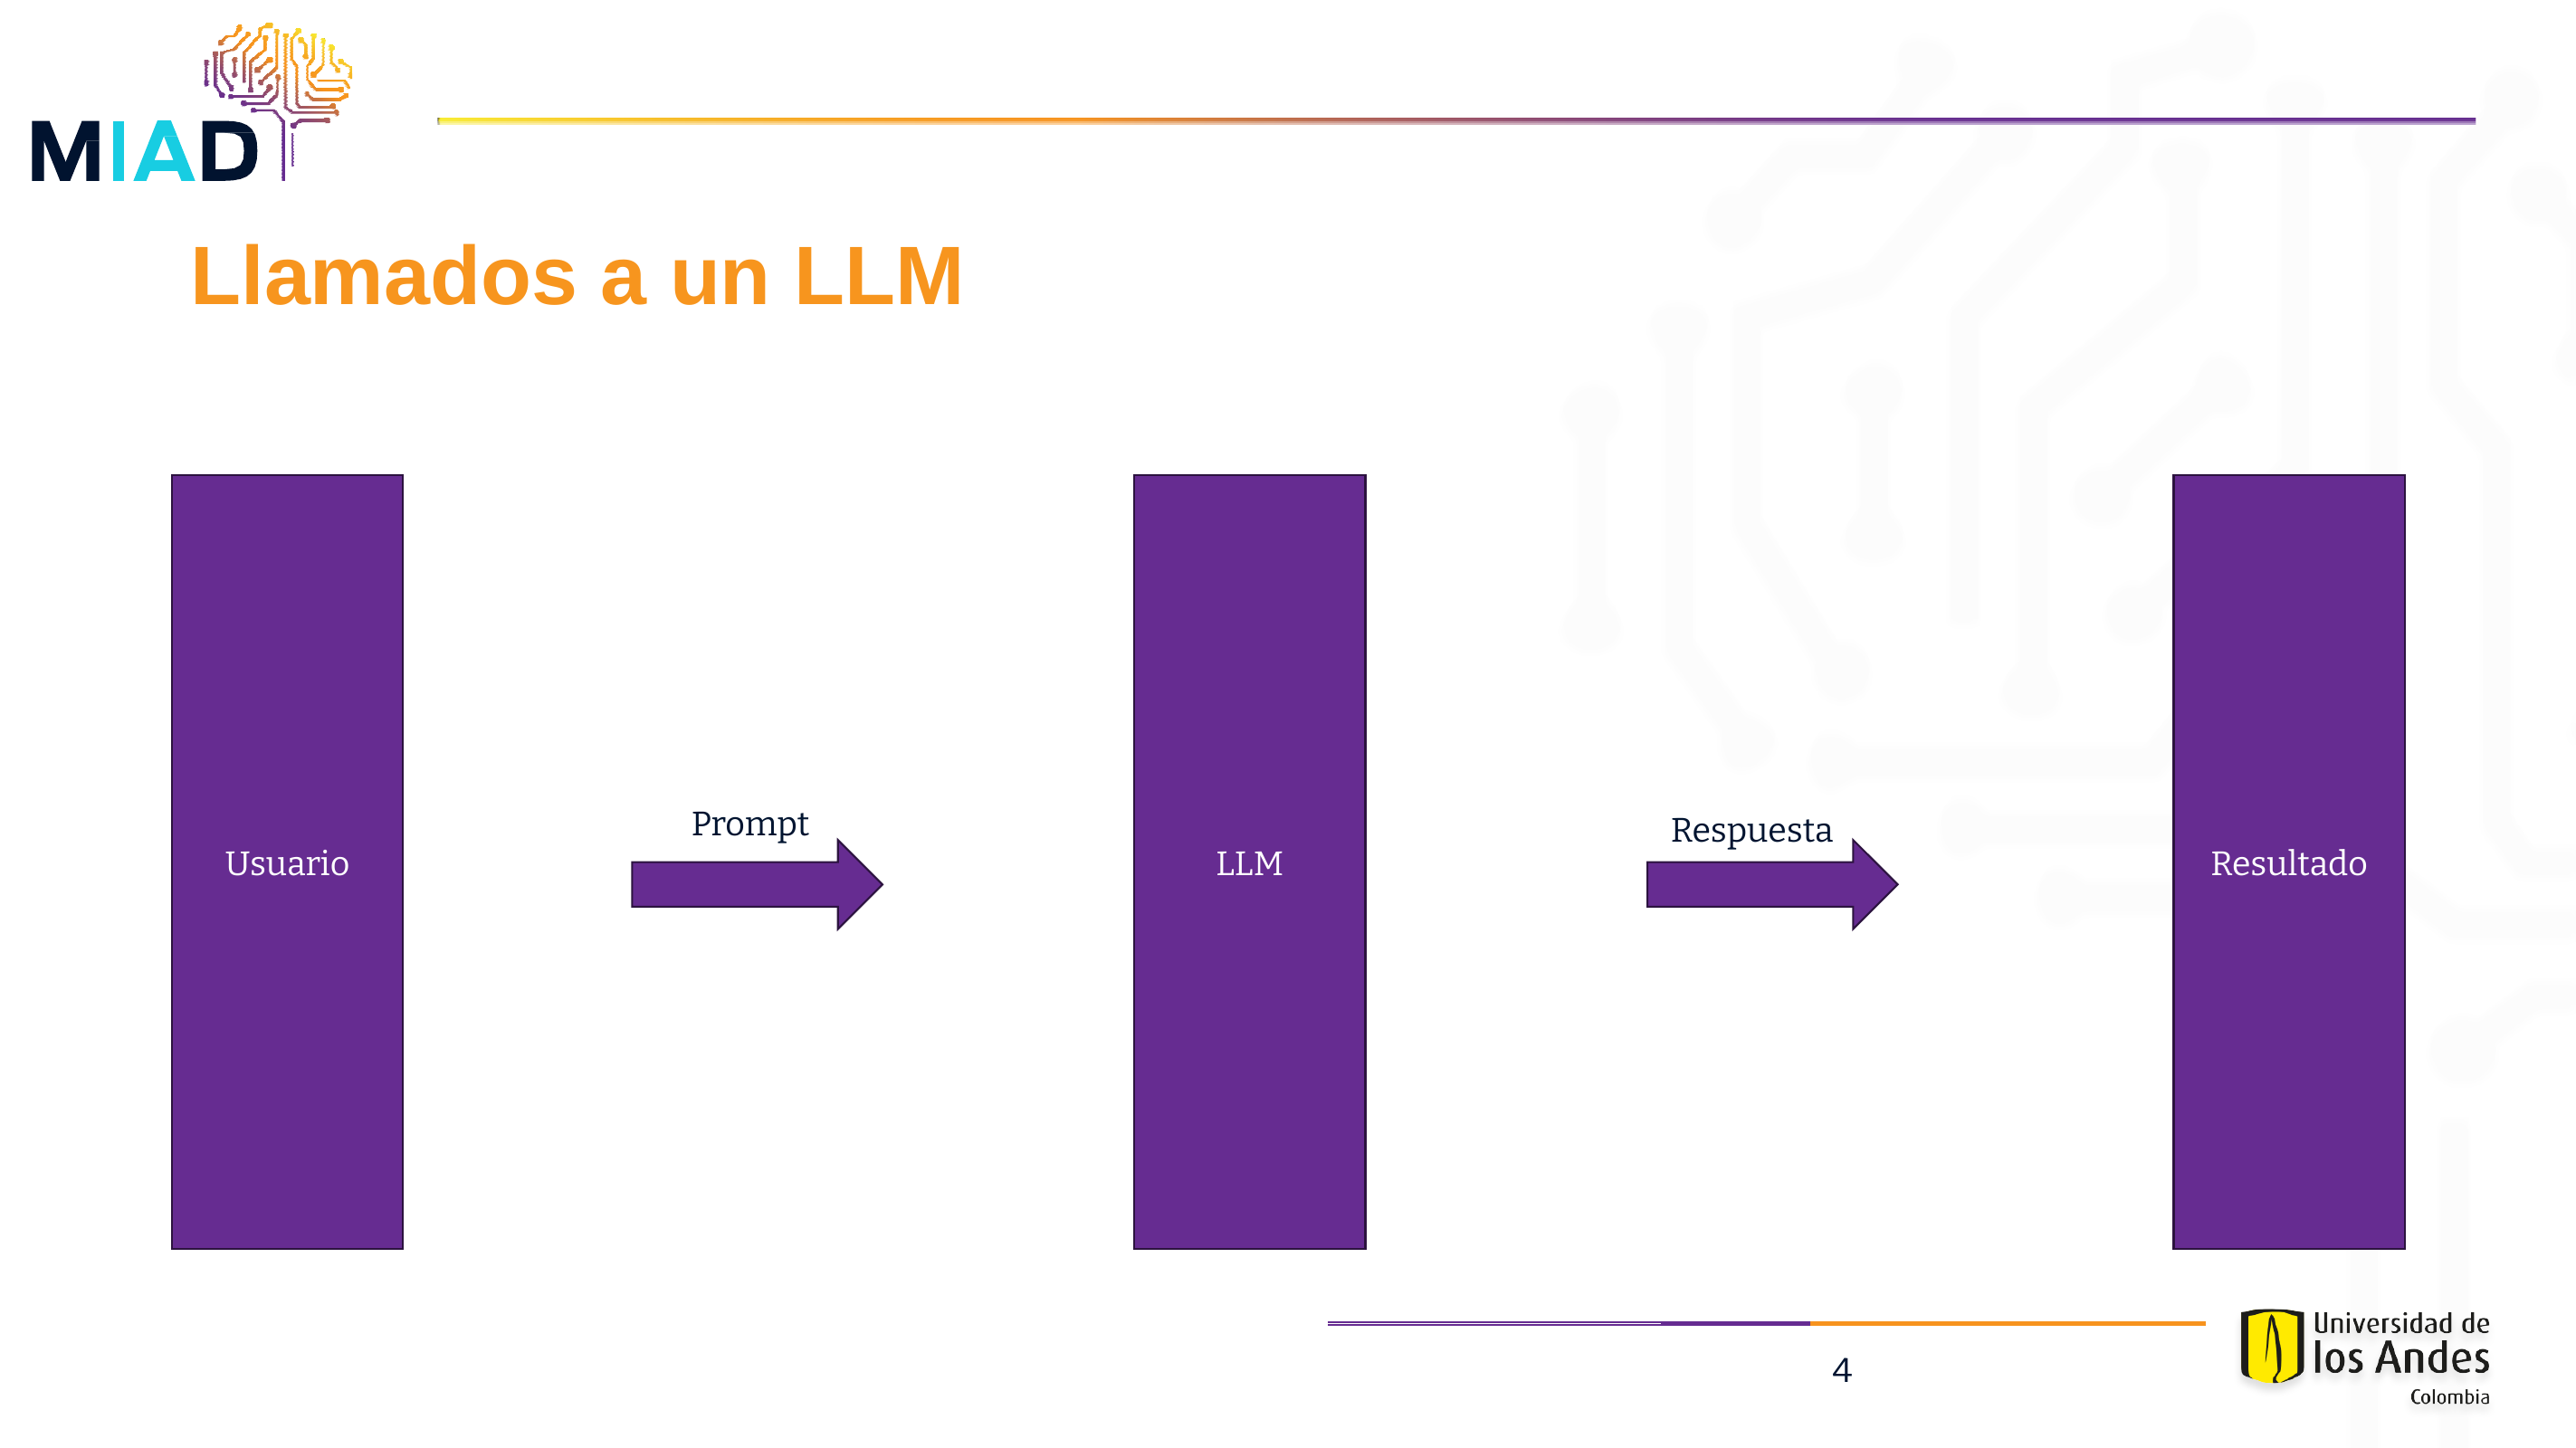

# Llamados a un LLM
LLM
Resultado
Usuario
Prompt
Respuesta

4